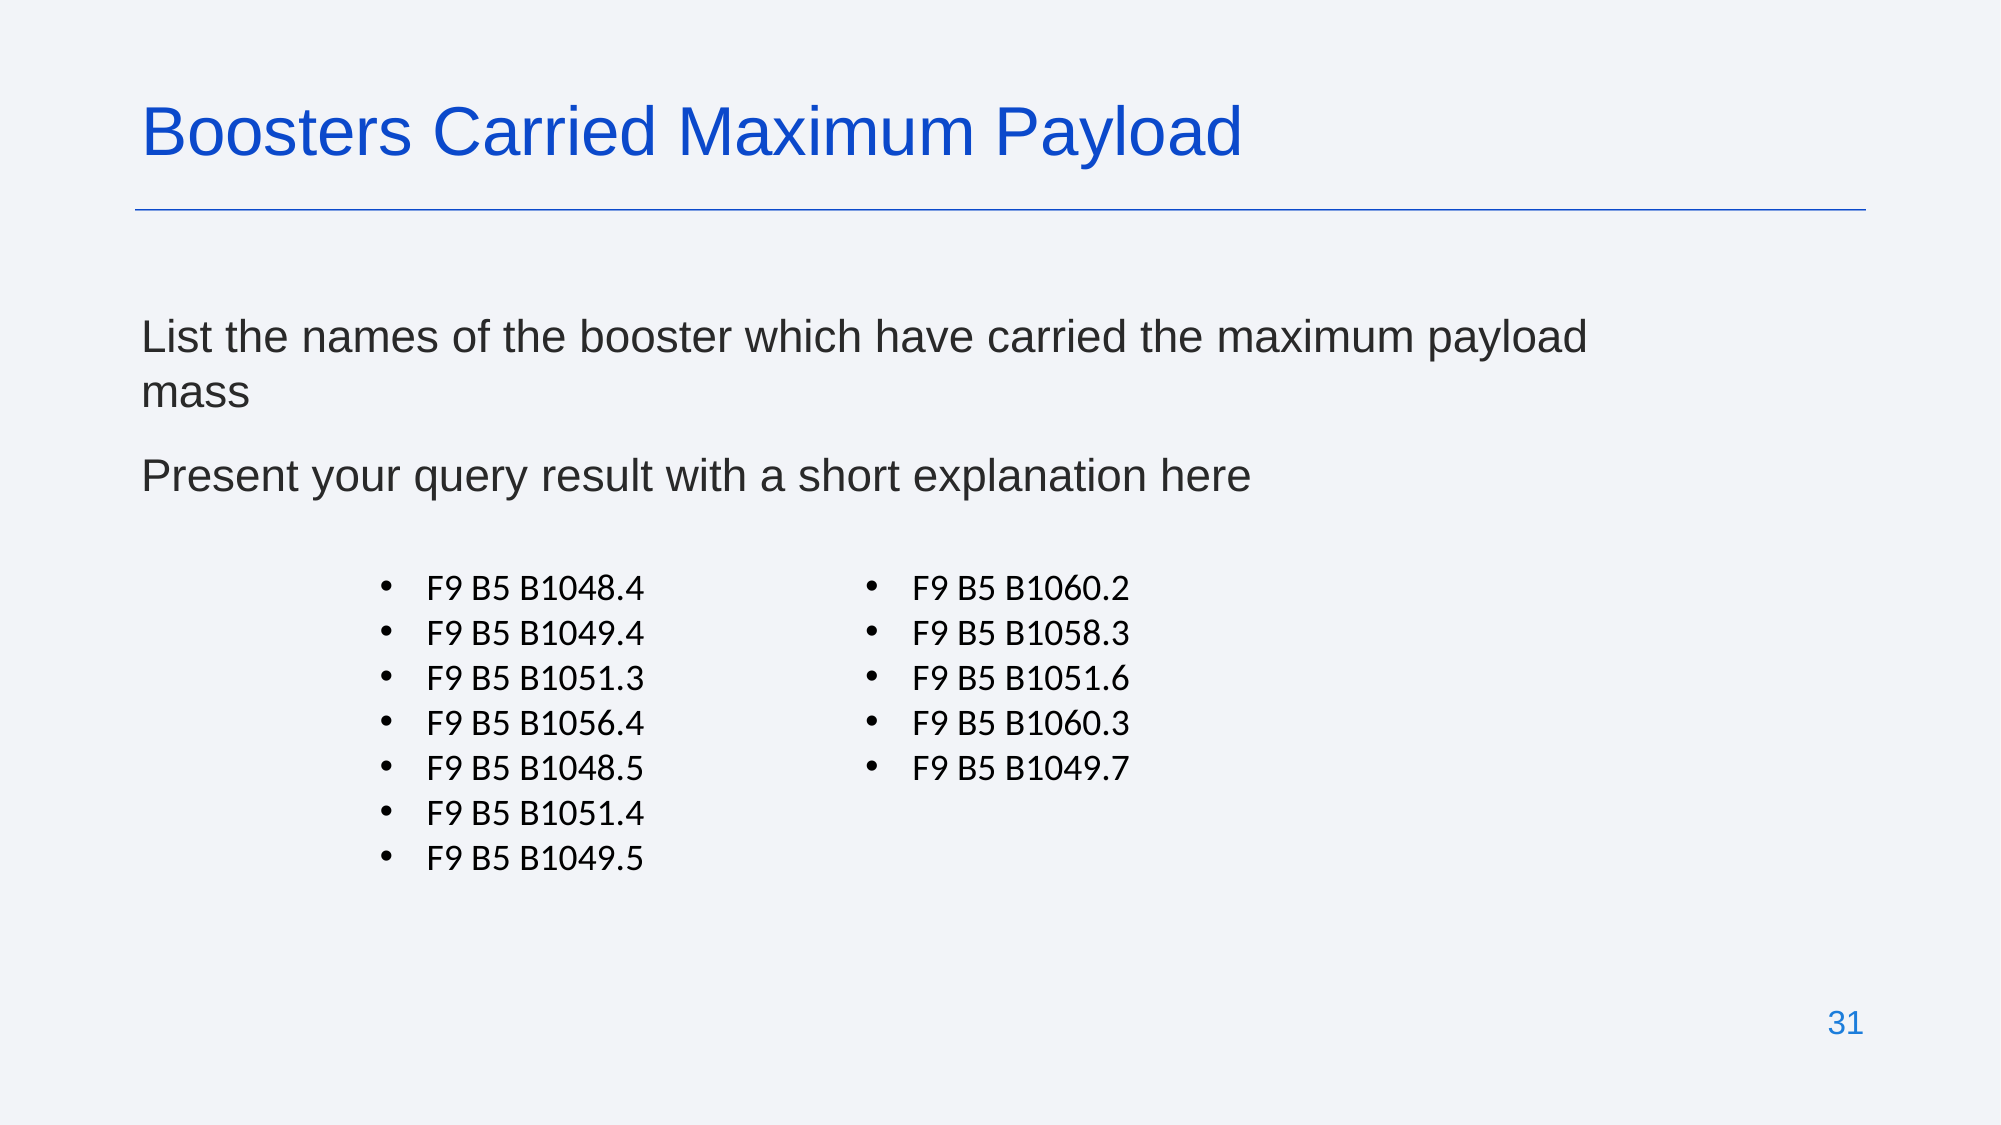

Boosters Carried Maximum Payload
List the names of the booster which have carried the maximum payload mass
Present your query result with a short explanation here
F9 B5 B1048.4
F9 B5 B1049.4
F9 B5 B1051.3
F9 B5 B1056.4
F9 B5 B1048.5
F9 B5 B1051.4
F9 B5 B1049.5
F9 B5 B1060.2
F9 B5 B1058.3
F9 B5 B1051.6
F9 B5 B1060.3
F9 B5 B1049.7
31